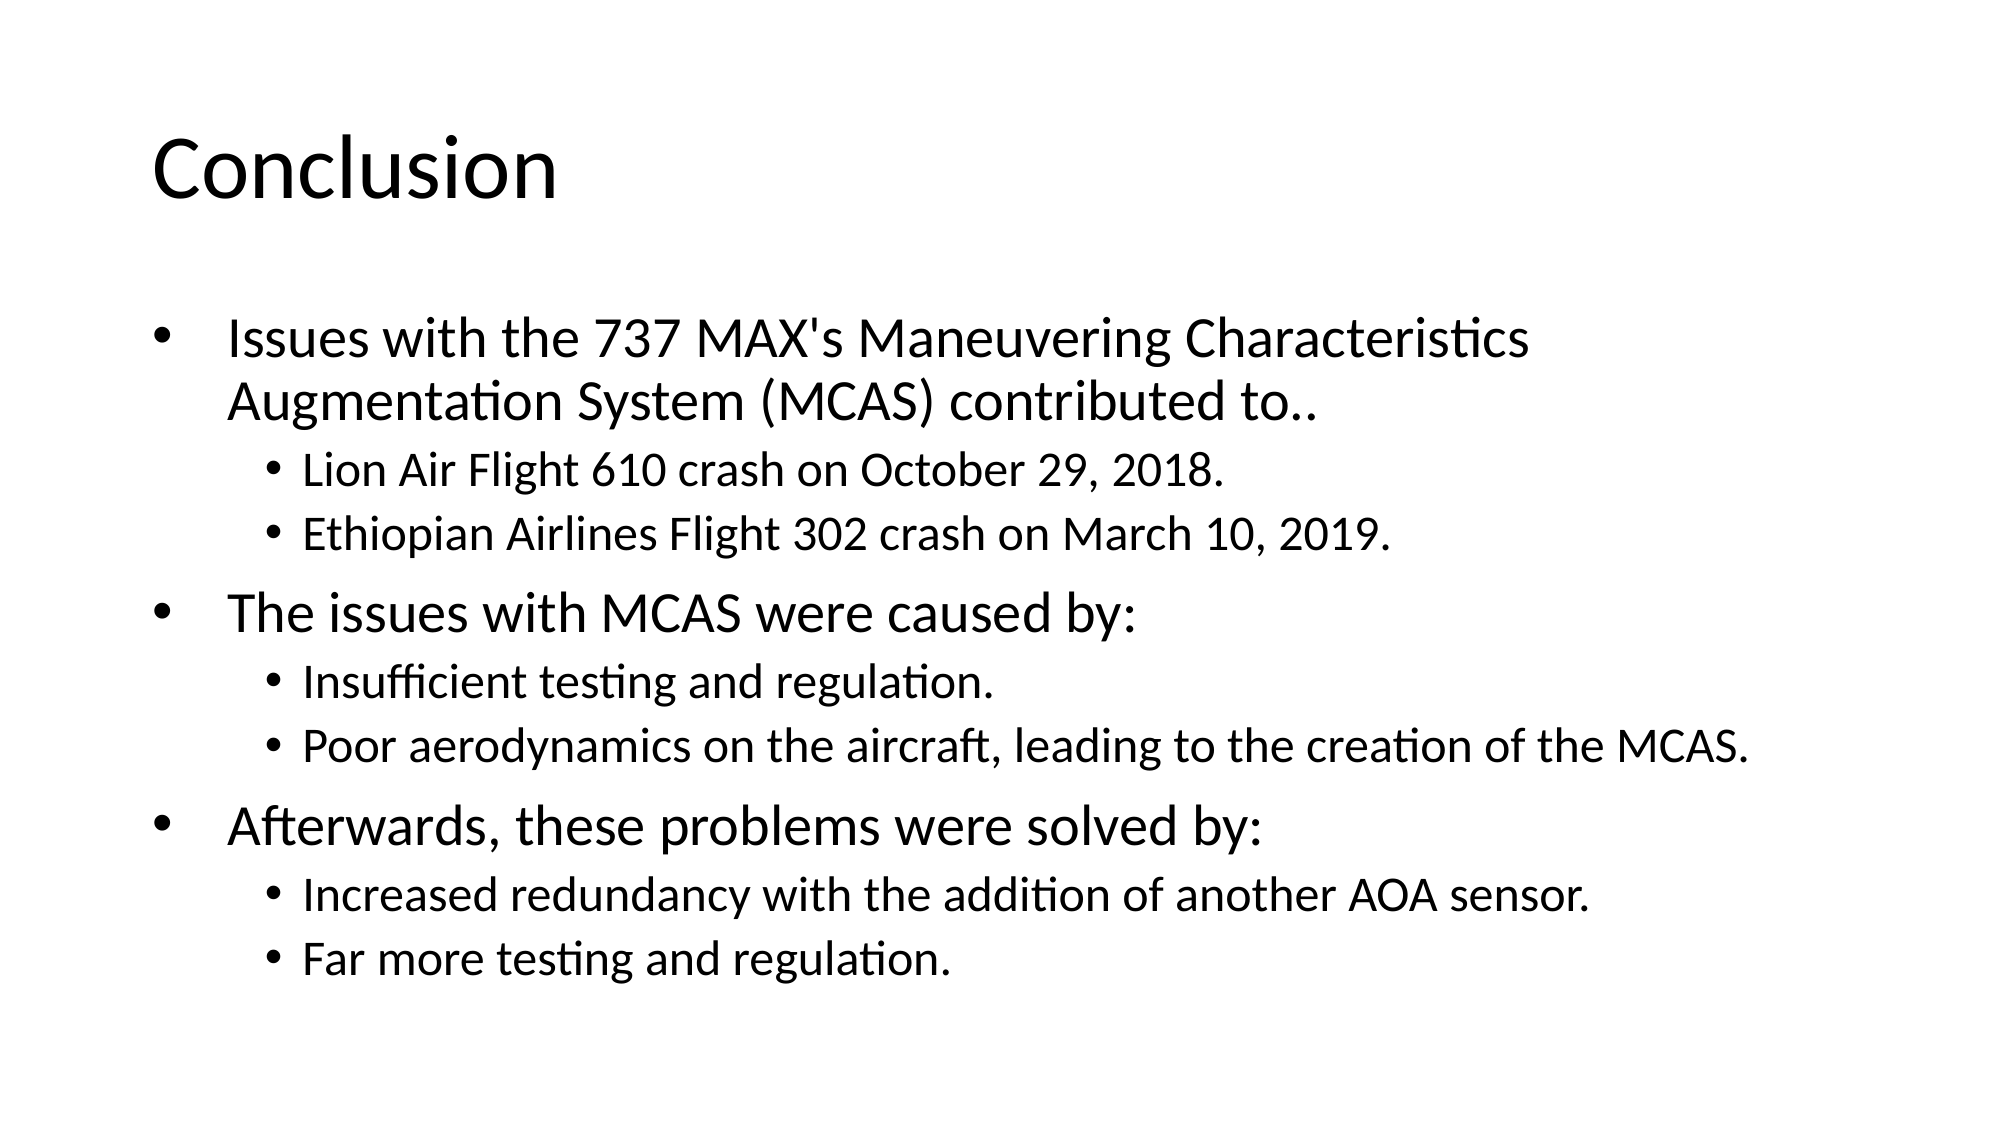

# Conclusion
Issues with the 737 MAX's Maneuvering Characteristics Augmentation System (MCAS) contributed to..
Lion Air Flight 610 crash on October 29, 2018.
Ethiopian Airlines Flight 302 crash on March 10, 2019.
The issues with MCAS were caused by:
Insufficient testing and regulation.
Poor aerodynamics on the aircraft, leading to the creation of the MCAS.
Afterwards, these problems were solved by:
Increased redundancy with the addition of another AOA sensor.
Far more testing and regulation.